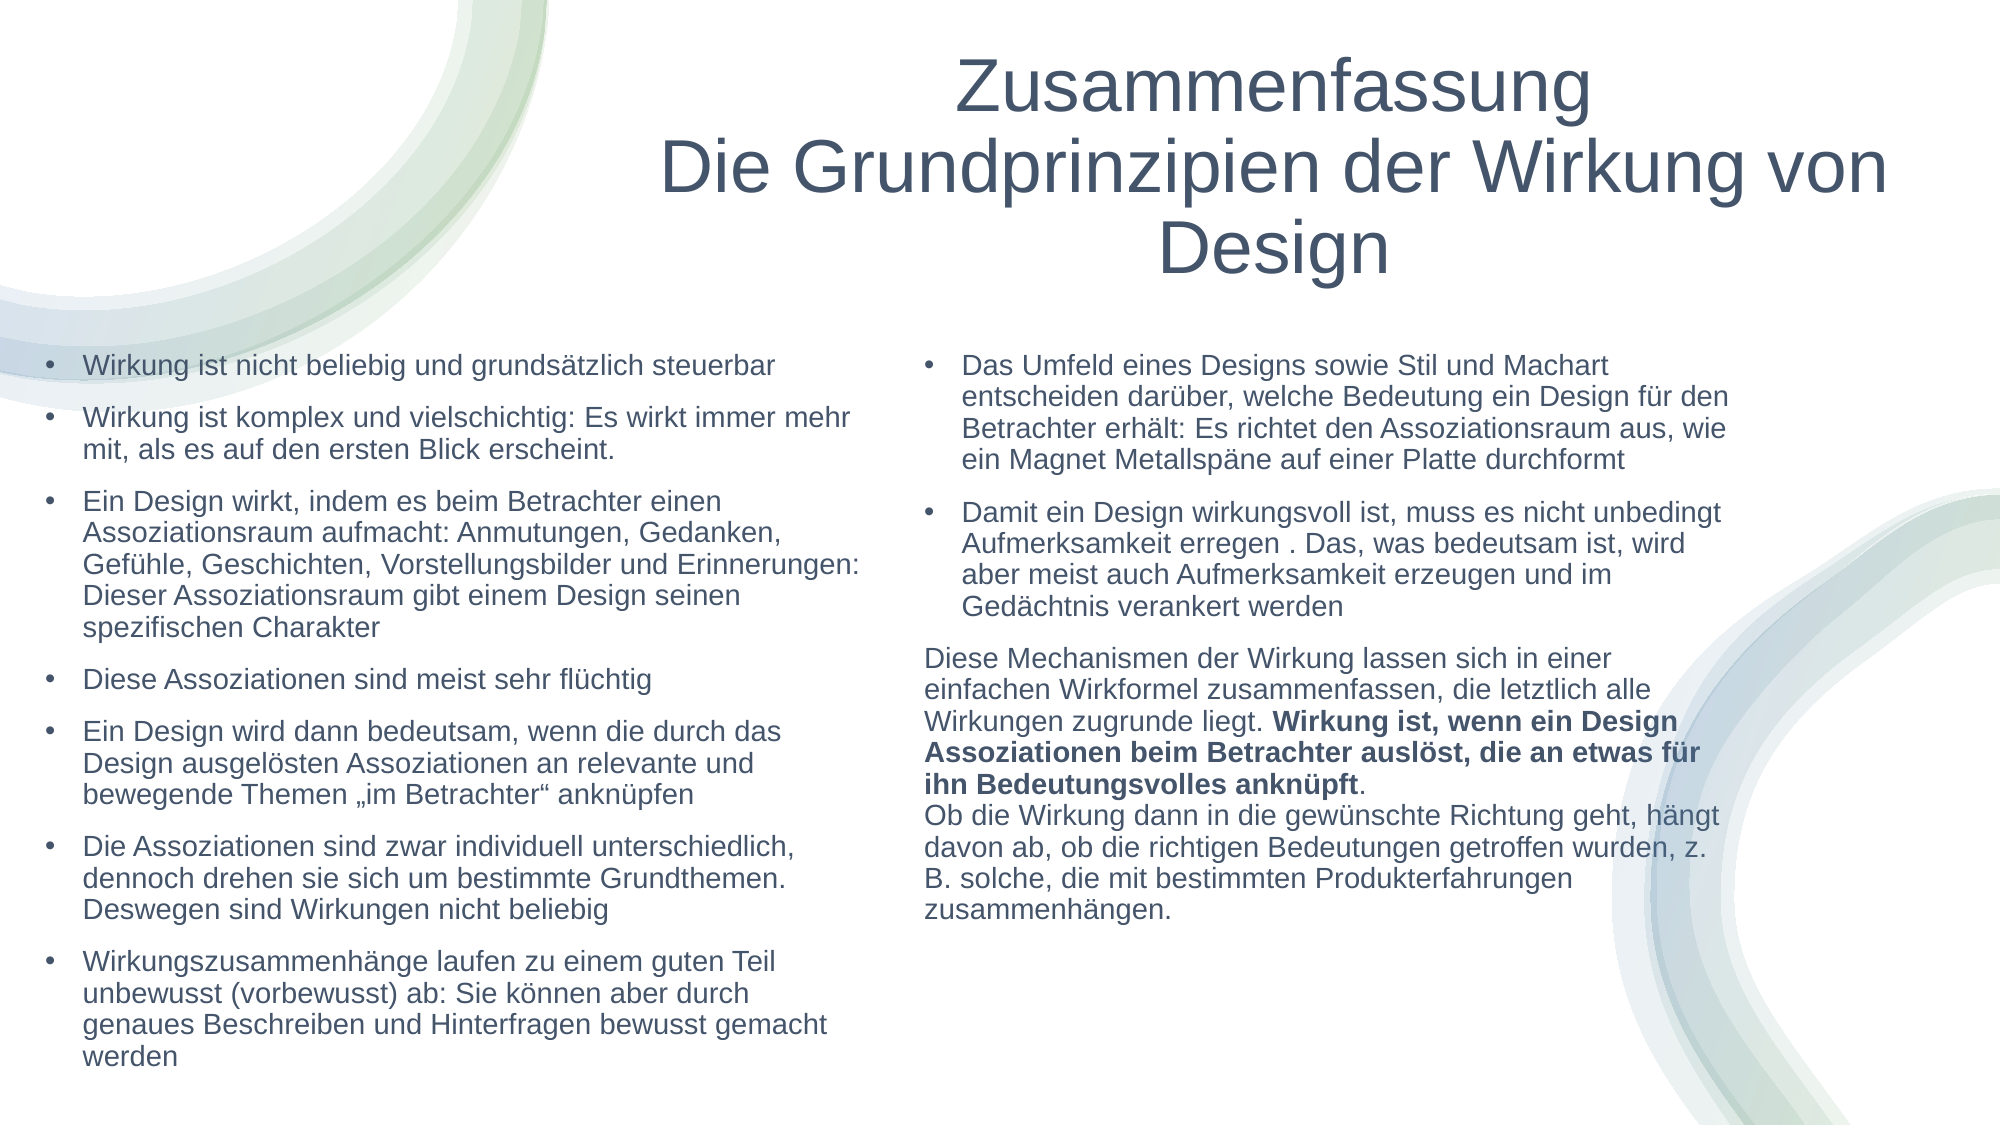

# Zusammenfassung Die Grundprinzipien der Wirkung von Design
Wirkung ist nicht beliebig und grundsätzlich steuerbar
Wirkung ist komplex und vielschichtig: Es wirkt immer mehr mit, als es auf den ersten Blick erscheint.
Ein Design wirkt, indem es beim Betrachter einen Assoziationsraum aufmacht: Anmutungen, Gedanken, Gefühle, Geschichten, Vorstellungsbilder und Erinnerungen: Dieser Assoziationsraum gibt einem Design seinen spezifischen Charakter
Diese Assoziationen sind meist sehr flüchtig
Ein Design wird dann bedeutsam, wenn die durch das Design ausgelösten Assoziationen an relevante und bewegende Themen „im Betrachter“ anknüpfen
Die Assoziationen sind zwar individuell unterschiedlich, dennoch drehen sie sich um bestimmte Grundthemen. Deswegen sind Wirkungen nicht beliebig
Wirkungszusammenhänge laufen zu einem guten Teil unbewusst (vorbewusst) ab: Sie können aber durch genaues Beschreiben und Hinterfragen bewusst gemacht werden
Das Umfeld eines Designs sowie Stil und Machart entscheiden darüber, welche Bedeutung ein Design für den Betrachter erhält: Es richtet den Assoziationsraum aus, wie ein Magnet Metallspäne auf einer Platte durchformt
Damit ein Design wirkungsvoll ist, muss es nicht unbedingt Aufmerksamkeit erregen . Das, was bedeutsam ist, wird aber meist auch Aufmerksamkeit erzeugen und im Gedächtnis verankert werden
Diese Mechanismen der Wirkung lassen sich in einer einfachen Wirkformel zusammenfassen, die letztlich alle Wirkungen zugrunde liegt. Wirkung ist, wenn ein Design Assoziationen beim Betrachter auslöst, die an etwas für ihn Bedeutungsvolles anknüpft.
Ob die Wirkung dann in die gewünschte Richtung geht, hängt davon ab, ob die richtigen Bedeutungen getroffen wurden, z. B. solche, die mit bestimmten Produkterfahrungen zusammenhängen.